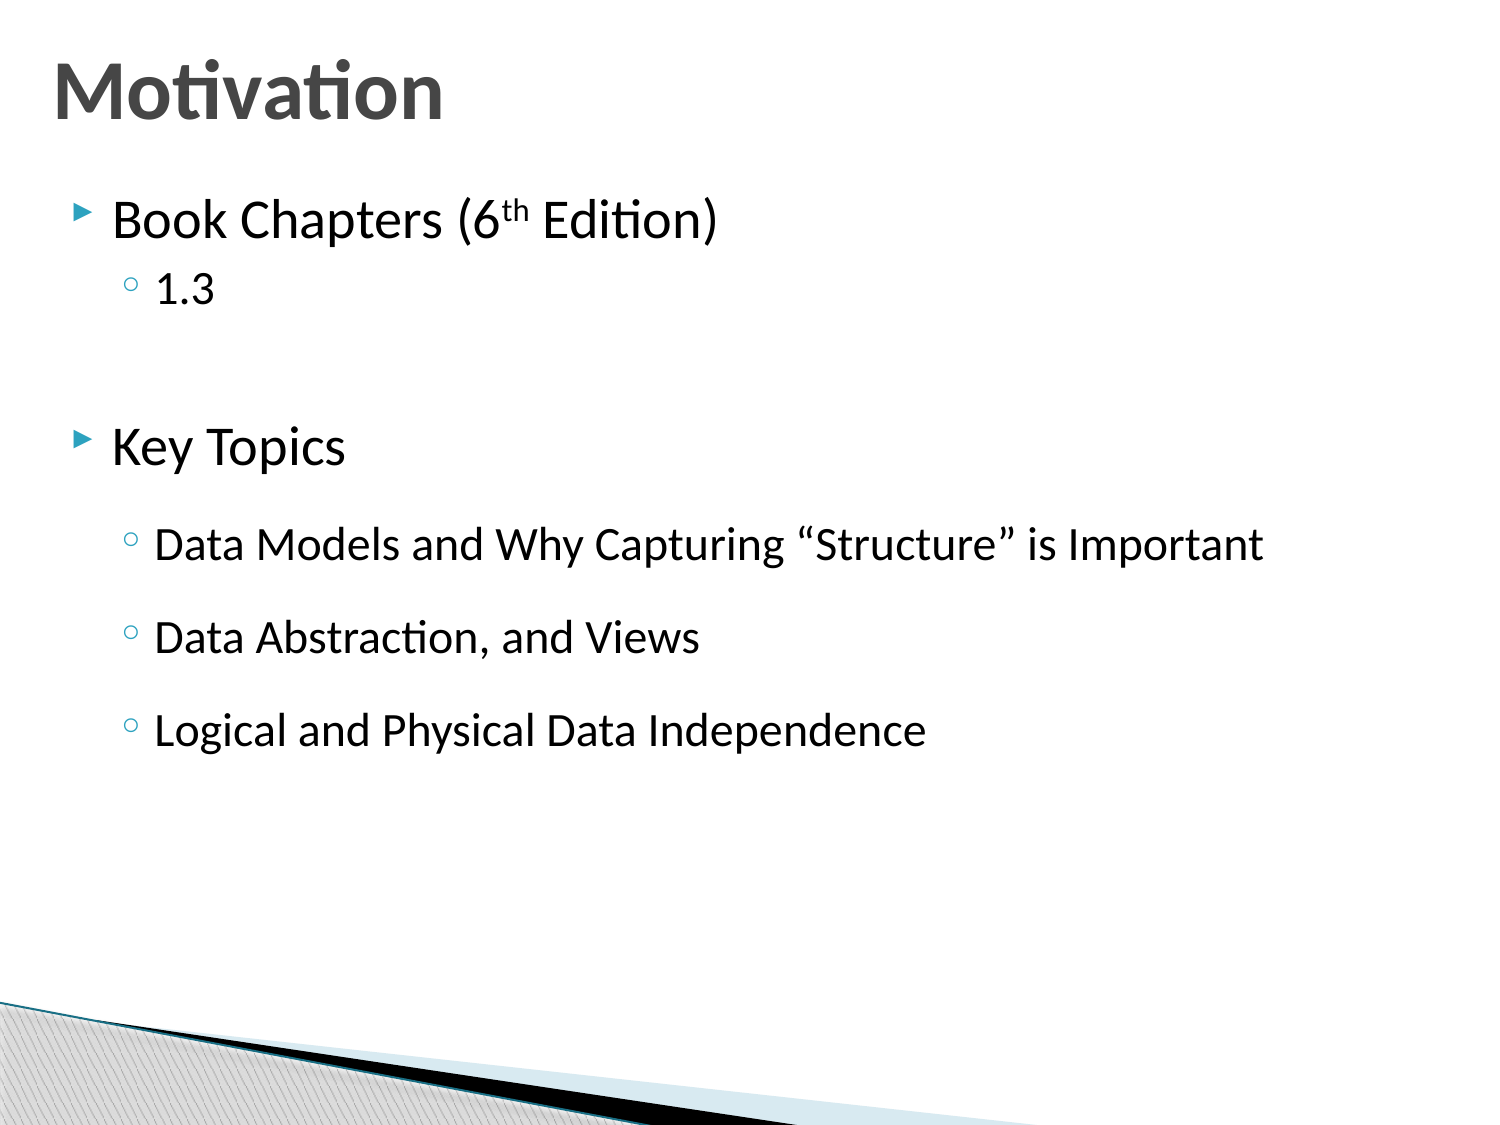

# Motivation
Book Chapters (6th Edition)
1.3

Key Topics
Data Models and Why Capturing “Structure” is Important
Data Abstraction, and Views
Logical and Physical Data Independence